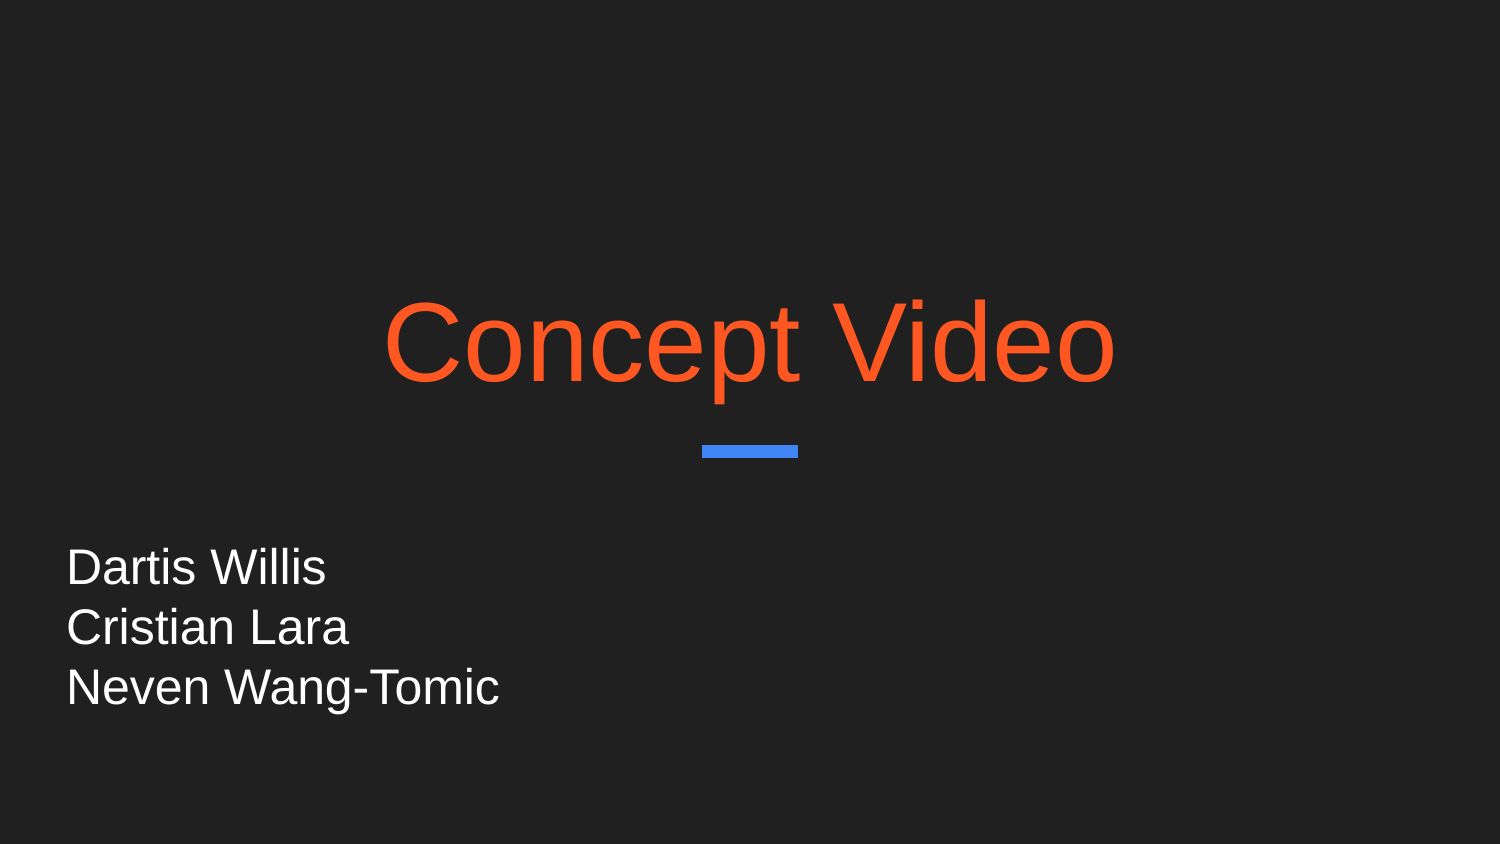

# Concept Video
Dartis Willis
Cristian Lara
Neven Wang-Tomic